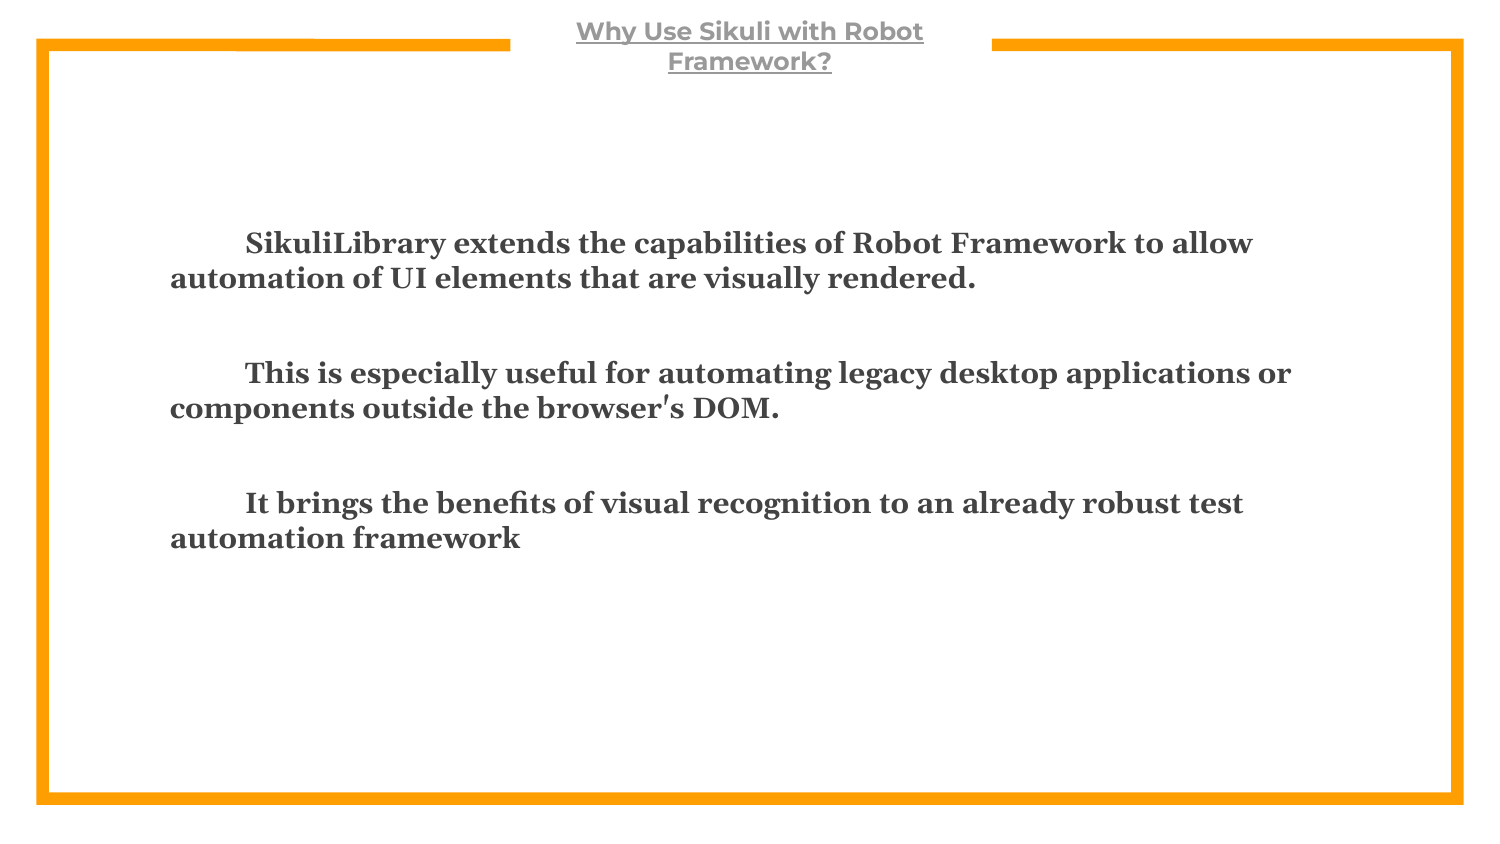

# Why Use Sikuli with Robot Framework?
SikuliLibrary extends the capabilities of Robot Framework to allow automation of UI elements that are visually rendered.

This is especially useful for automating legacy desktop applications or components outside the browser's DOM.

It brings the benefits of visual recognition to an already robust test automation framework